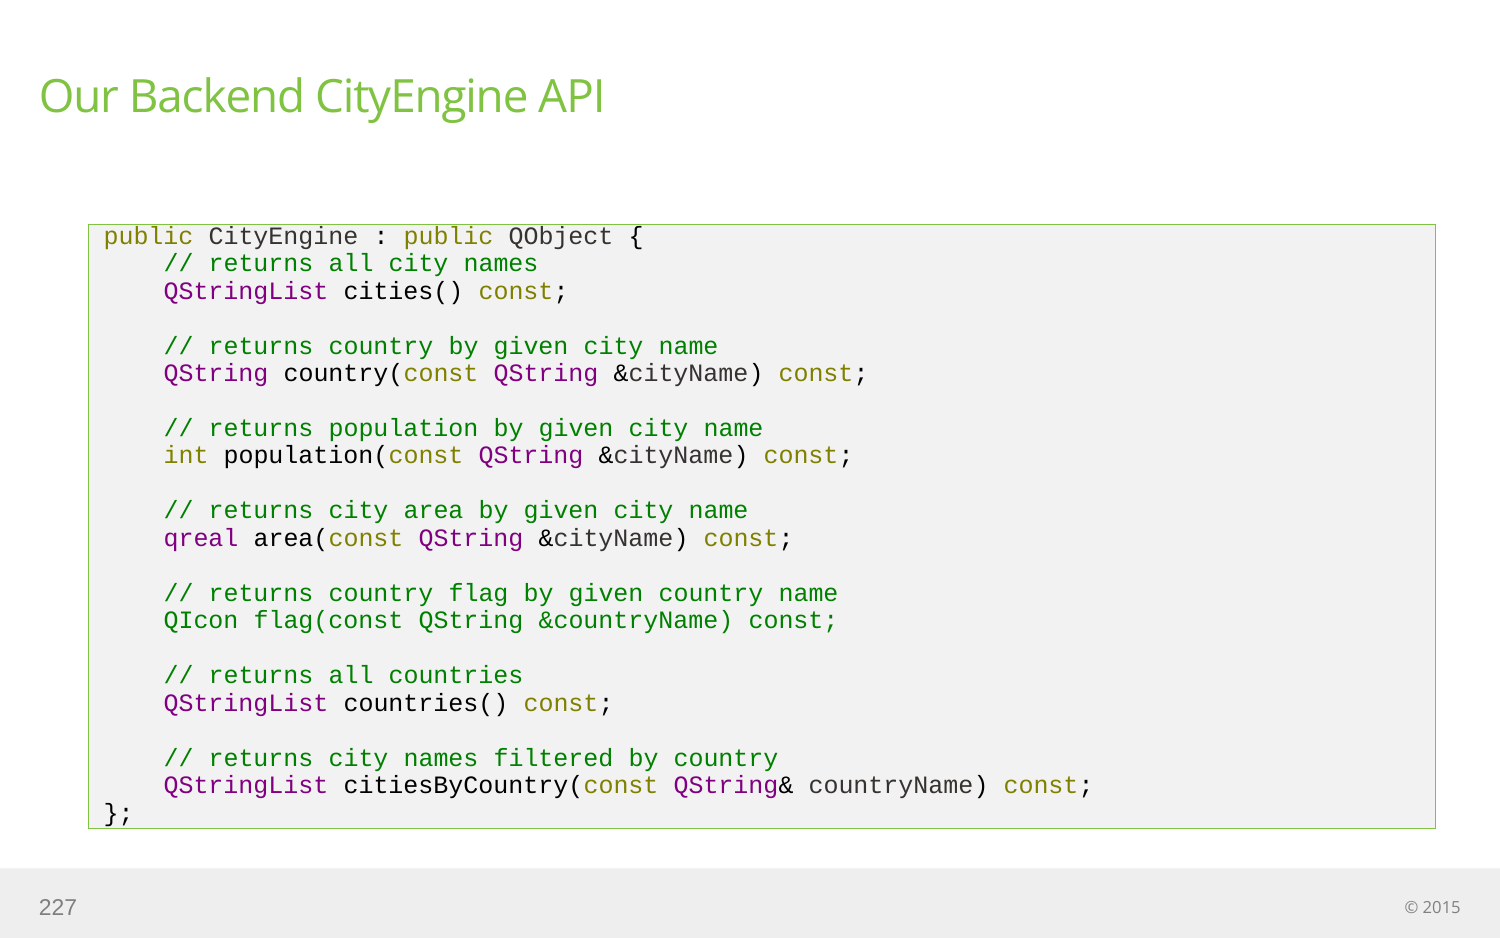

# Our Backend CityEngine API
public CityEngine : public QObject {
    // returns all city names
    QStringList cities() const;

    // returns country by given city name
    QString country(const QString &cityName) const;

    // returns population by given city name
    int population(const QString &cityName) const;

    // returns city area by given city name
    qreal area(const QString &cityName) const;

    // returns country flag by given country name
    QIcon flag(const QString &countryName) const;

    // returns all countries
    QStringList countries() const;

    // returns city names filtered by country
    QStringList citiesByCountry(const QString& countryName) const;
};
227
© 2015